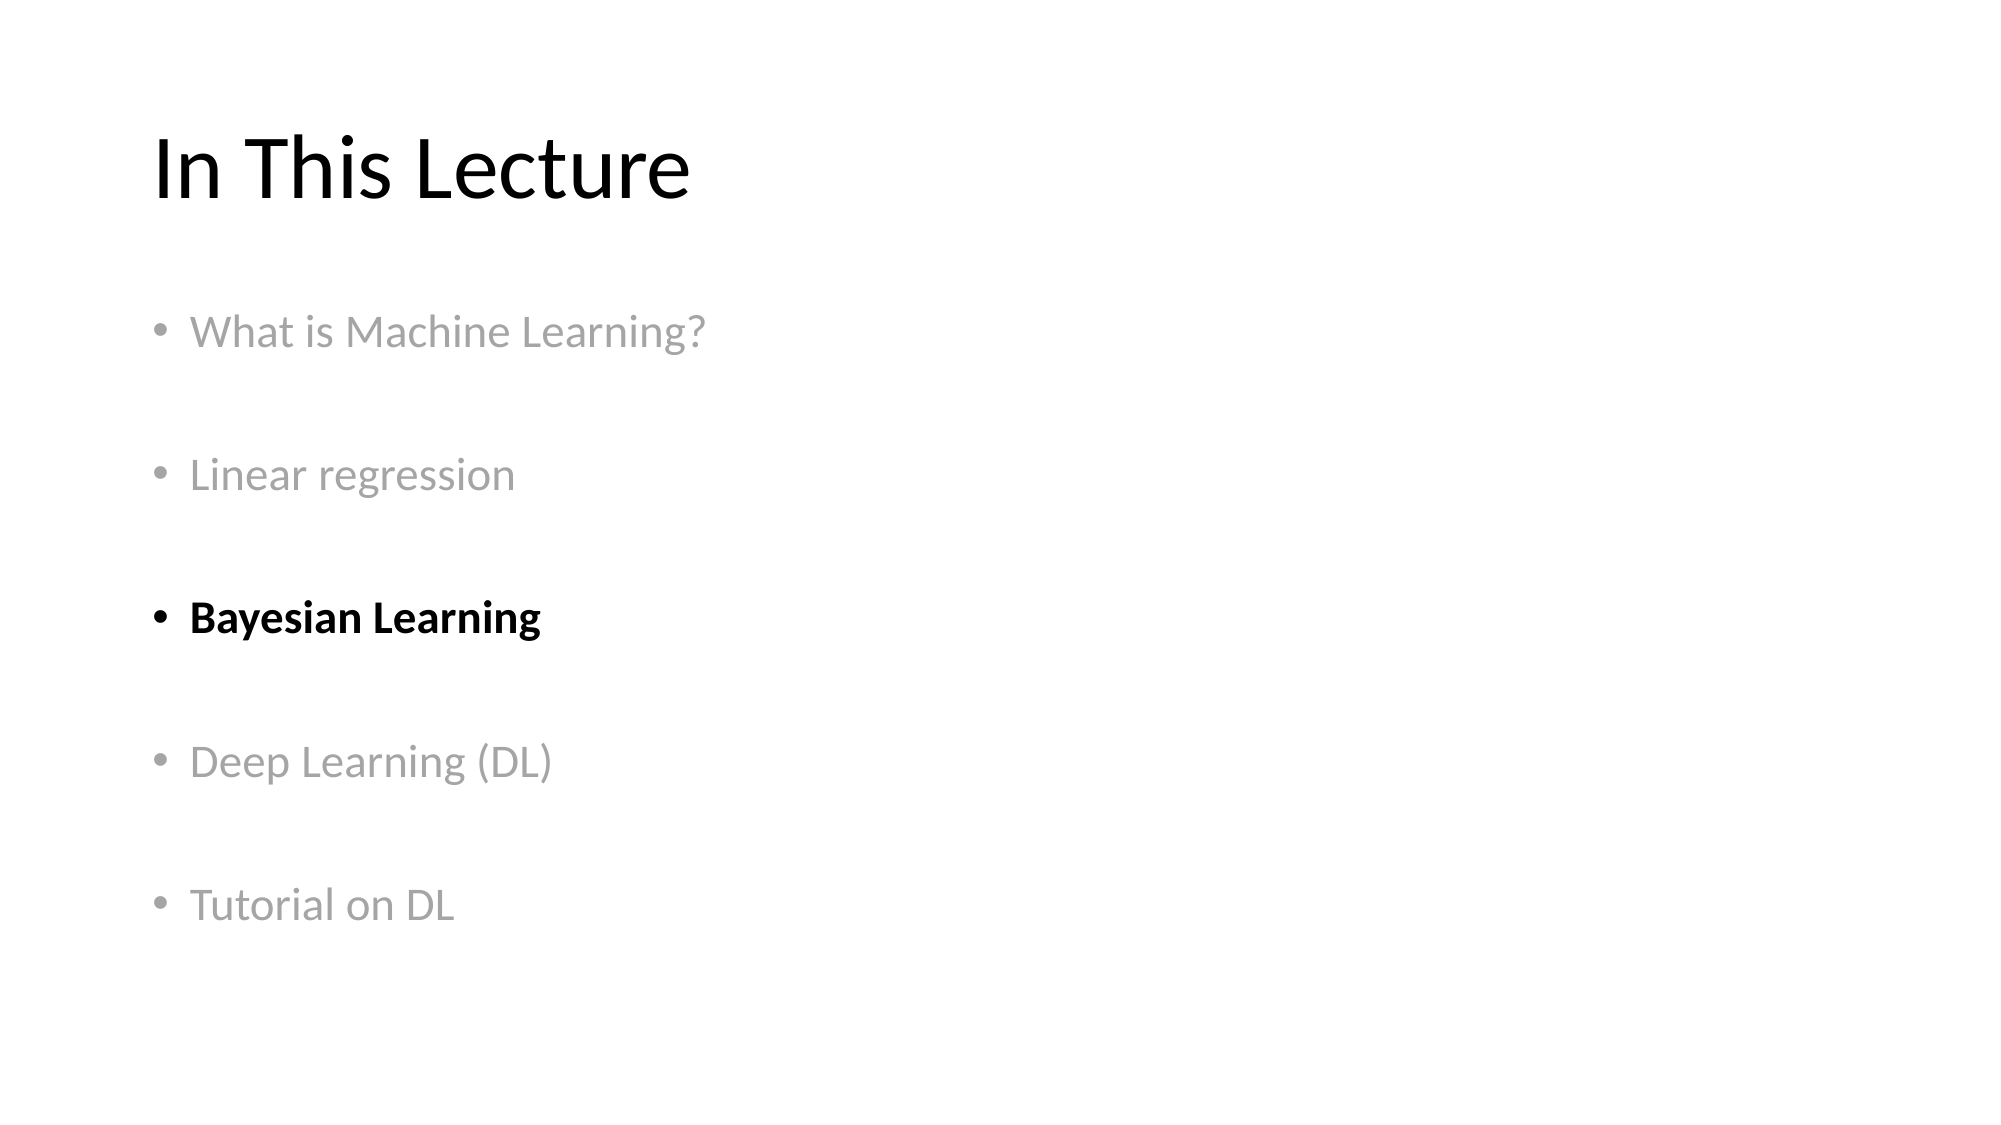

# In This Lecture
What is Machine Learning?

Linear regression

Bayesian Learning

Deep Learning (DL)

Tutorial on DL